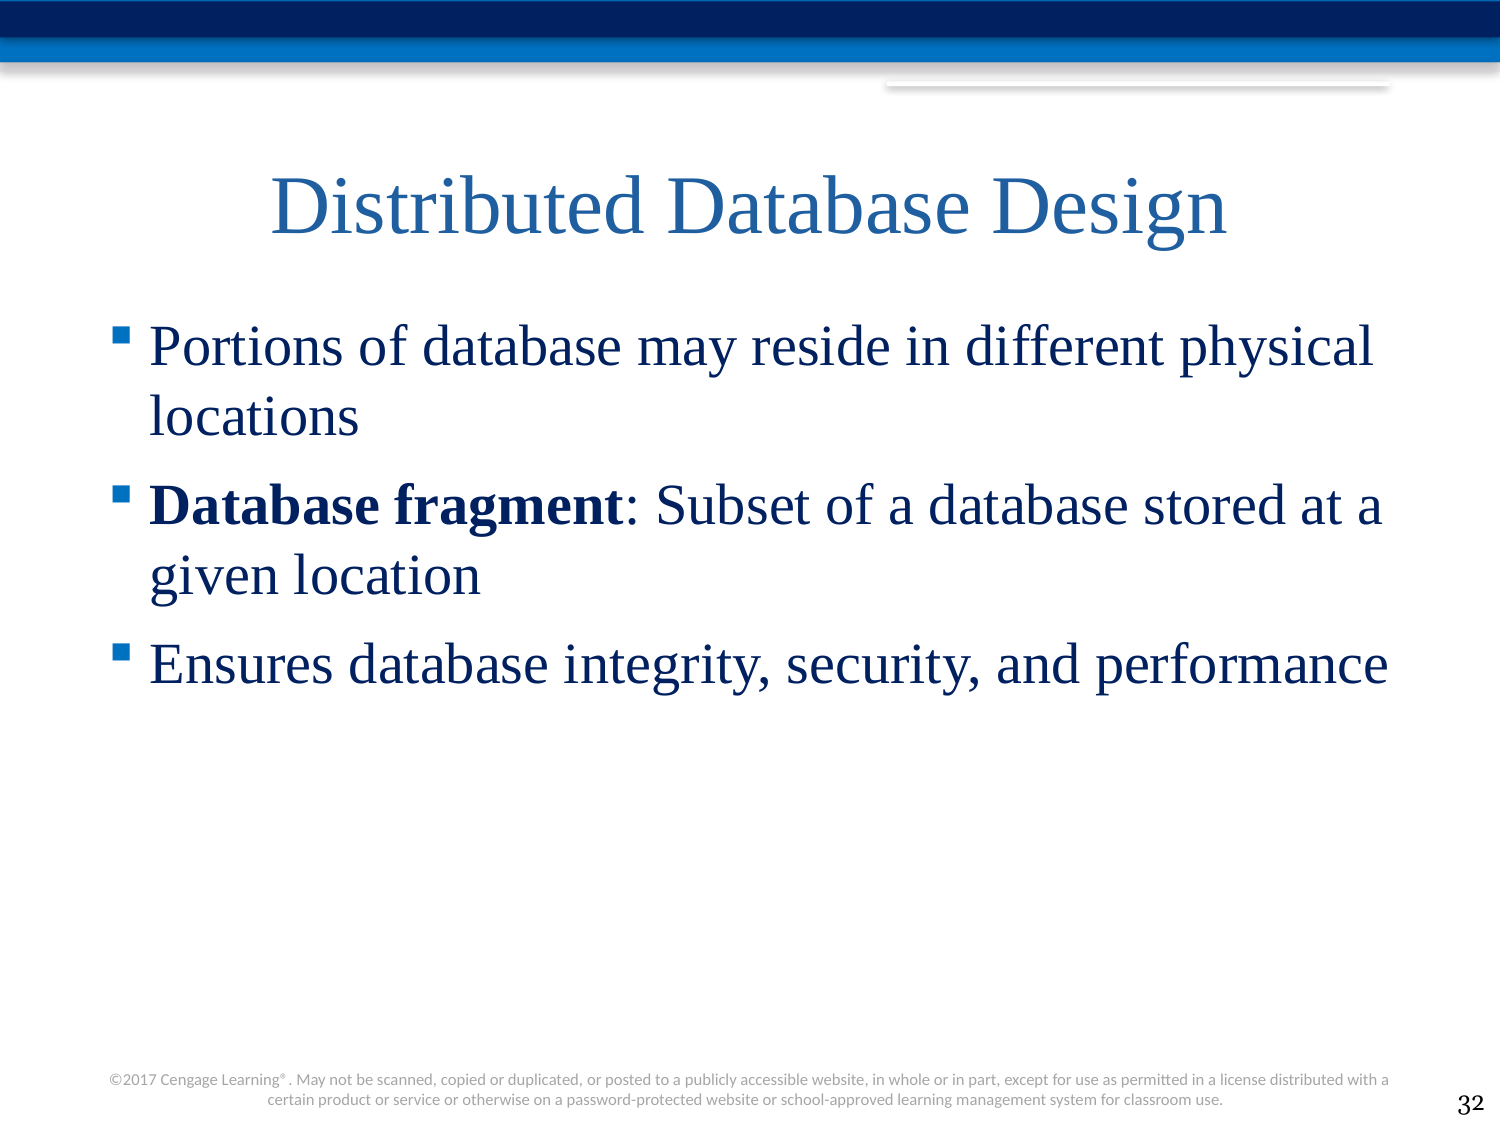

# Distributed Database Design
Portions of database may reside in different physical locations
Database fragment: Subset of a database stored at a given location
Ensures database integrity, security, and performance
32